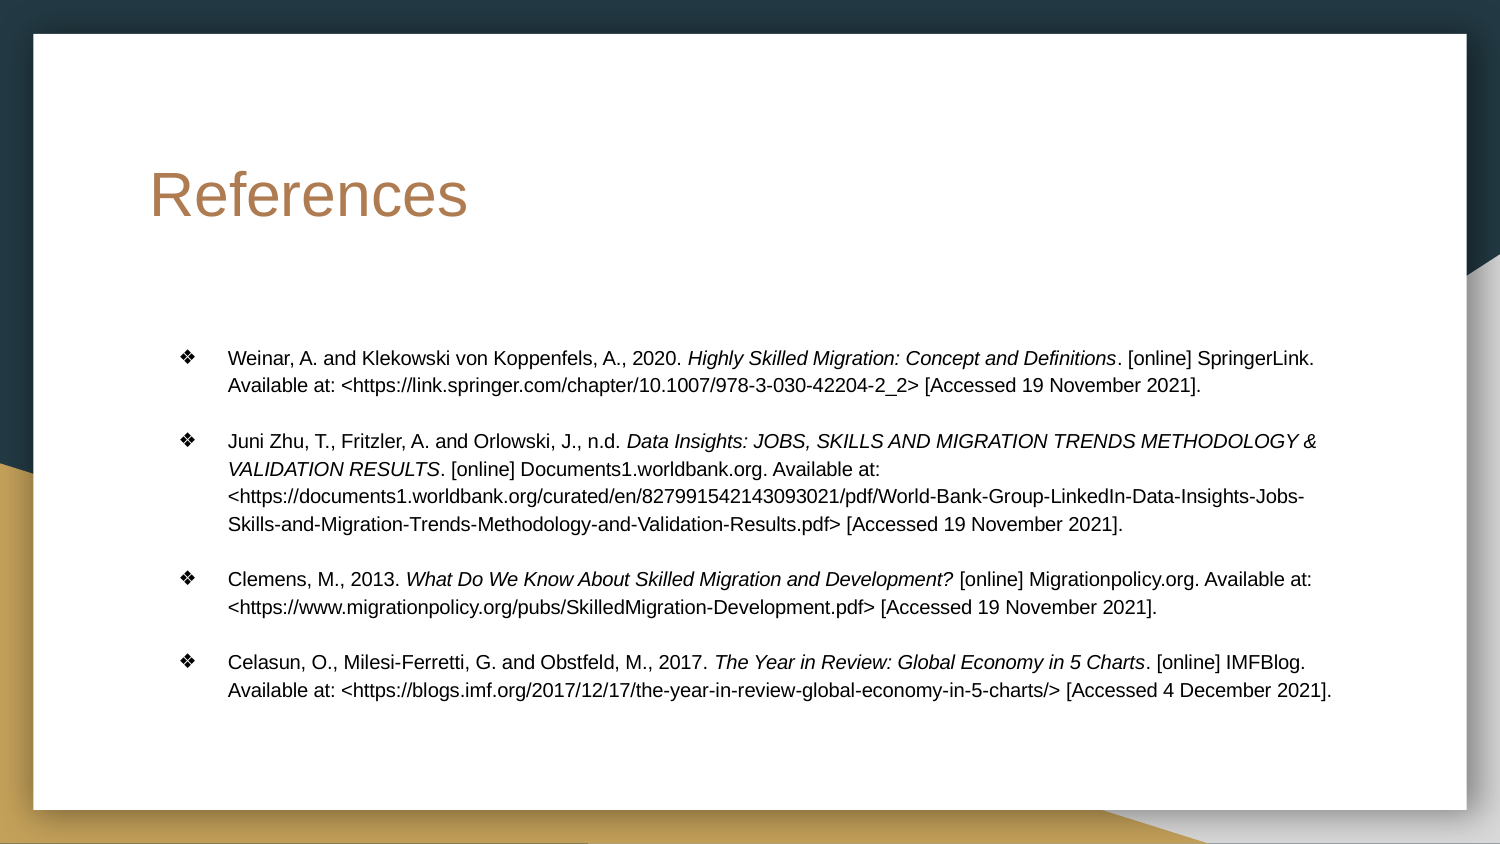

# References
Weinar, A. and Klekowski von Koppenfels, A., 2020. Highly Skilled Migration: Concept and Definitions. [online] SpringerLink. Available at: <https://link.springer.com/chapter/10.1007/978-3-030-42204-2_2> [Accessed 19 November 2021].

Juni Zhu, T., Fritzler, A. and Orlowski, J., n.d. Data Insights: JOBS, SKILLS AND MIGRATION TRENDS METHODOLOGY & VALIDATION RESULTS. [online] Documents1.worldbank.org. Available at: <https://documents1.worldbank.org/curated/en/827991542143093021/pdf/World-Bank-Group-LinkedIn-Data-Insights-Jobs-Skills-and-Migration-Trends-Methodology-and-Validation-Results.pdf> [Accessed 19 November 2021].

Clemens, M., 2013. What Do We Know About Skilled Migration and Development? [online] Migrationpolicy.org. Available at: <https://www.migrationpolicy.org/pubs/SkilledMigration-Development.pdf> [Accessed 19 November 2021].

Celasun, O., Milesi-Ferretti, G. and Obstfeld, M., 2017. The Year in Review: Global Economy in 5 Charts. [online] IMFBlog. Available at: <https://blogs.imf.org/2017/12/17/the-year-in-review-global-economy-in-5-charts/> [Accessed 4 December 2021].